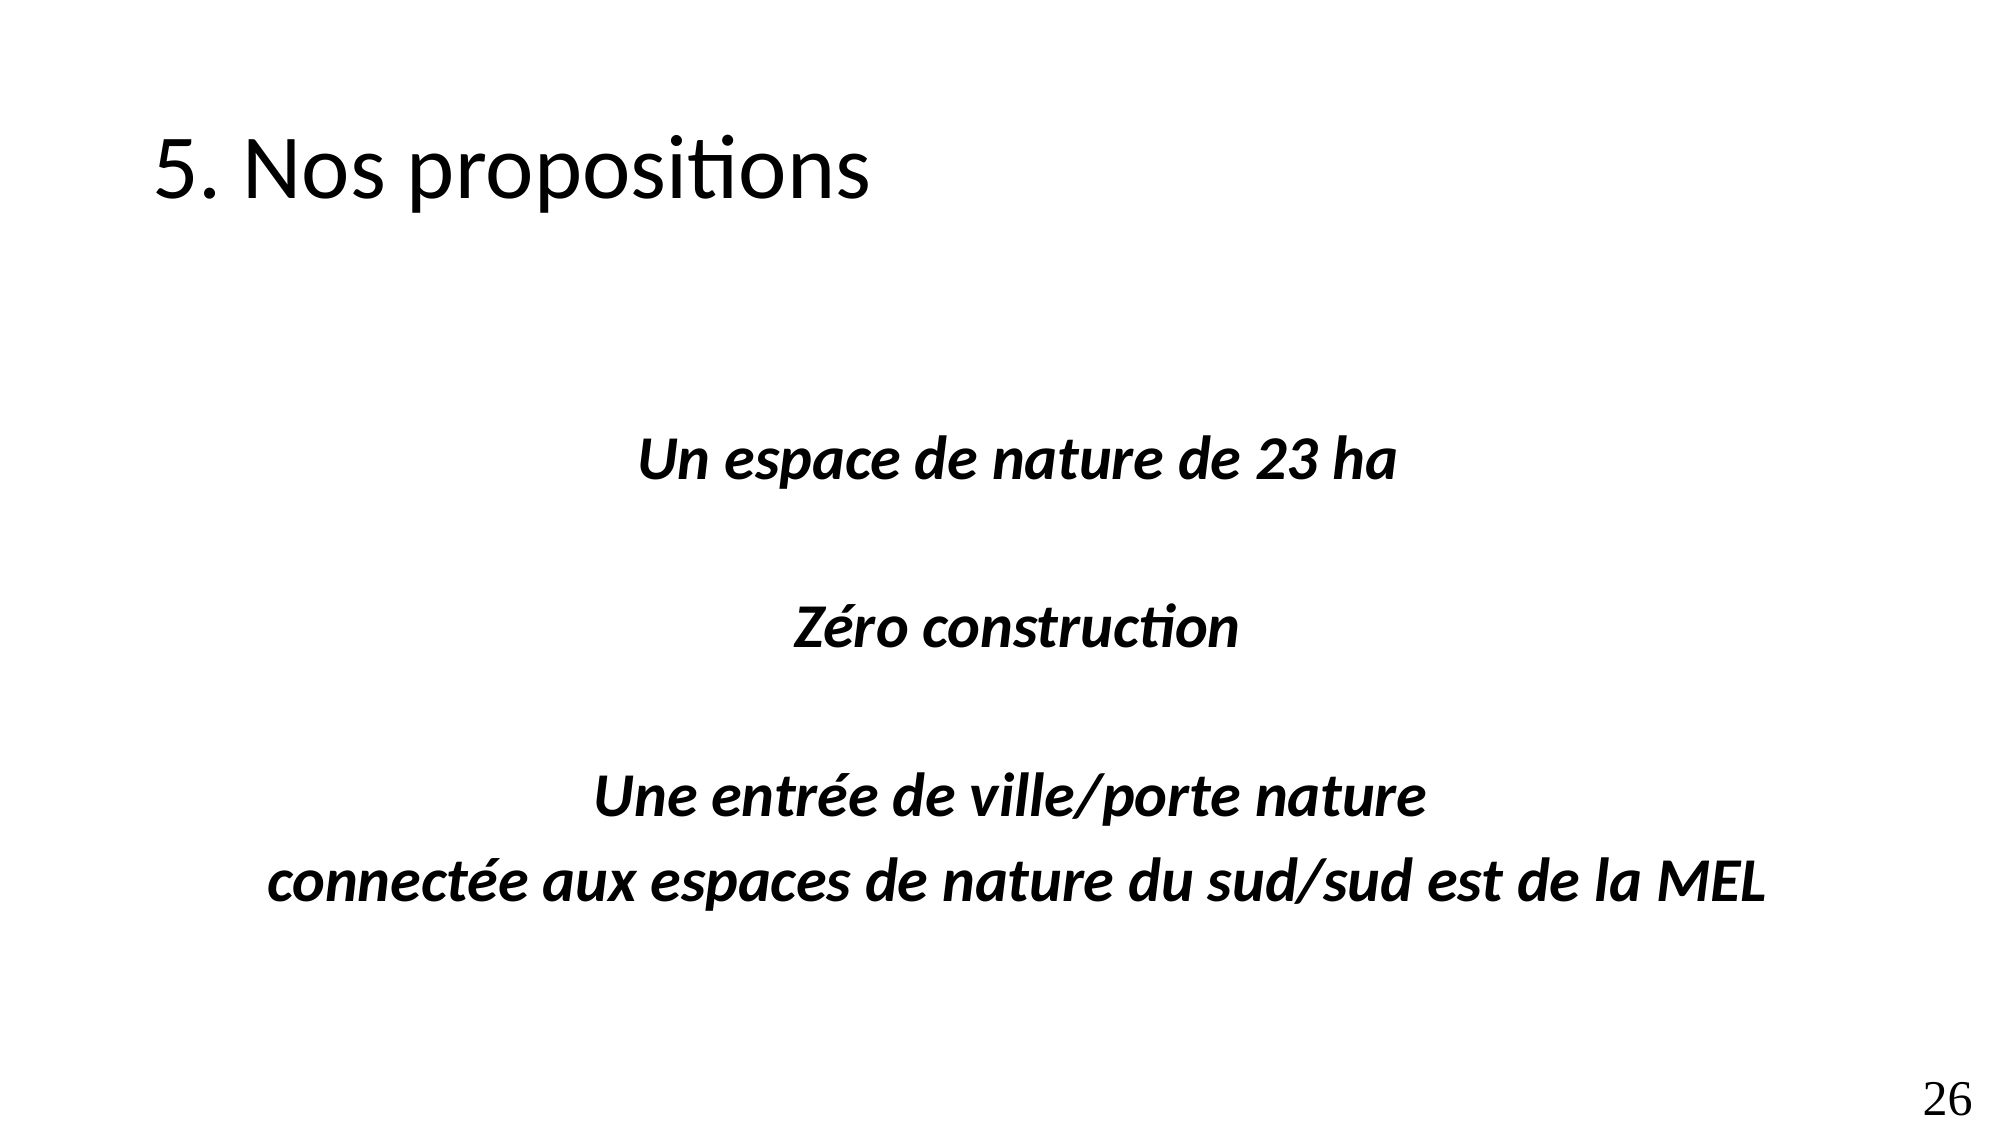

# 5. Nos propositions

Un espace de nature de 23 ha

Zéro construction

Une entrée de ville/porte nature
connectée aux espaces de nature du sud/sud est de la MEL
26